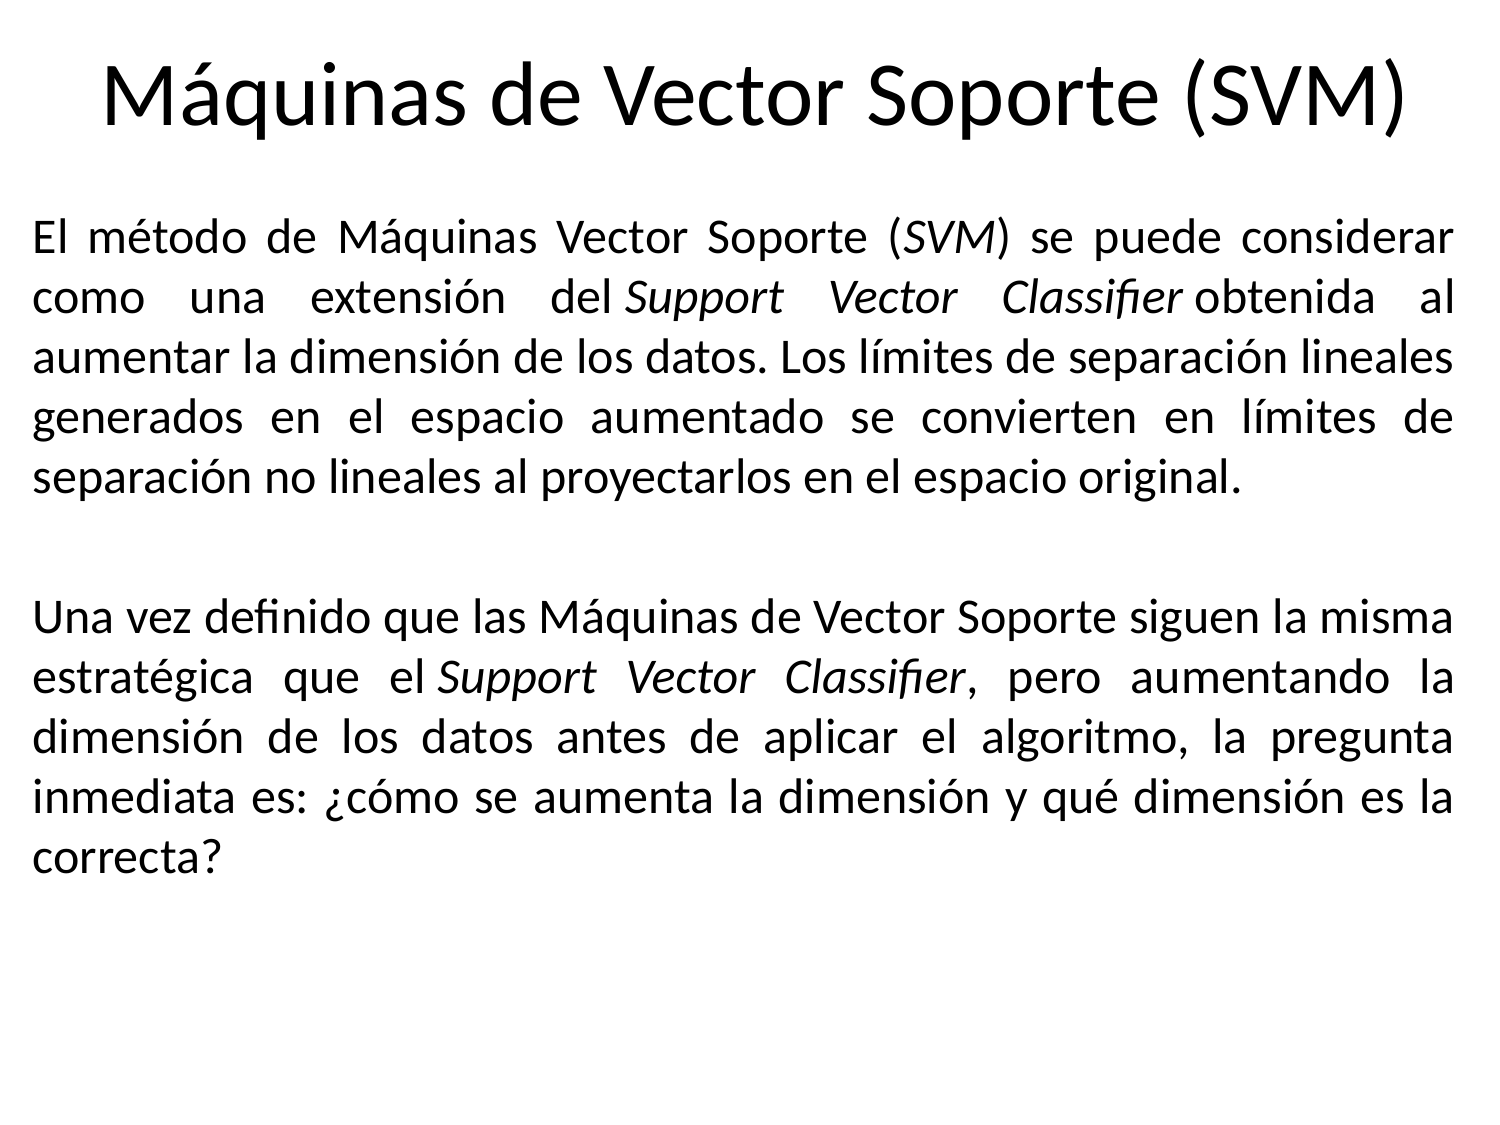

# Máquinas de Vector Soporte (SVM)
El método de Máquinas Vector Soporte (SVM) se puede considerar como una extensión del Support Vector Classifier obtenida al aumentar la dimensión de los datos. Los límites de separación lineales generados en el espacio aumentado se convierten en límites de separación no lineales al proyectarlos en el espacio original.

Una vez definido que las Máquinas de Vector Soporte siguen la misma estratégica que el Support Vector Classifier, pero aumentando la dimensión de los datos antes de aplicar el algoritmo, la pregunta inmediata es: ¿cómo se aumenta la dimensión y qué dimensión es la correcta?